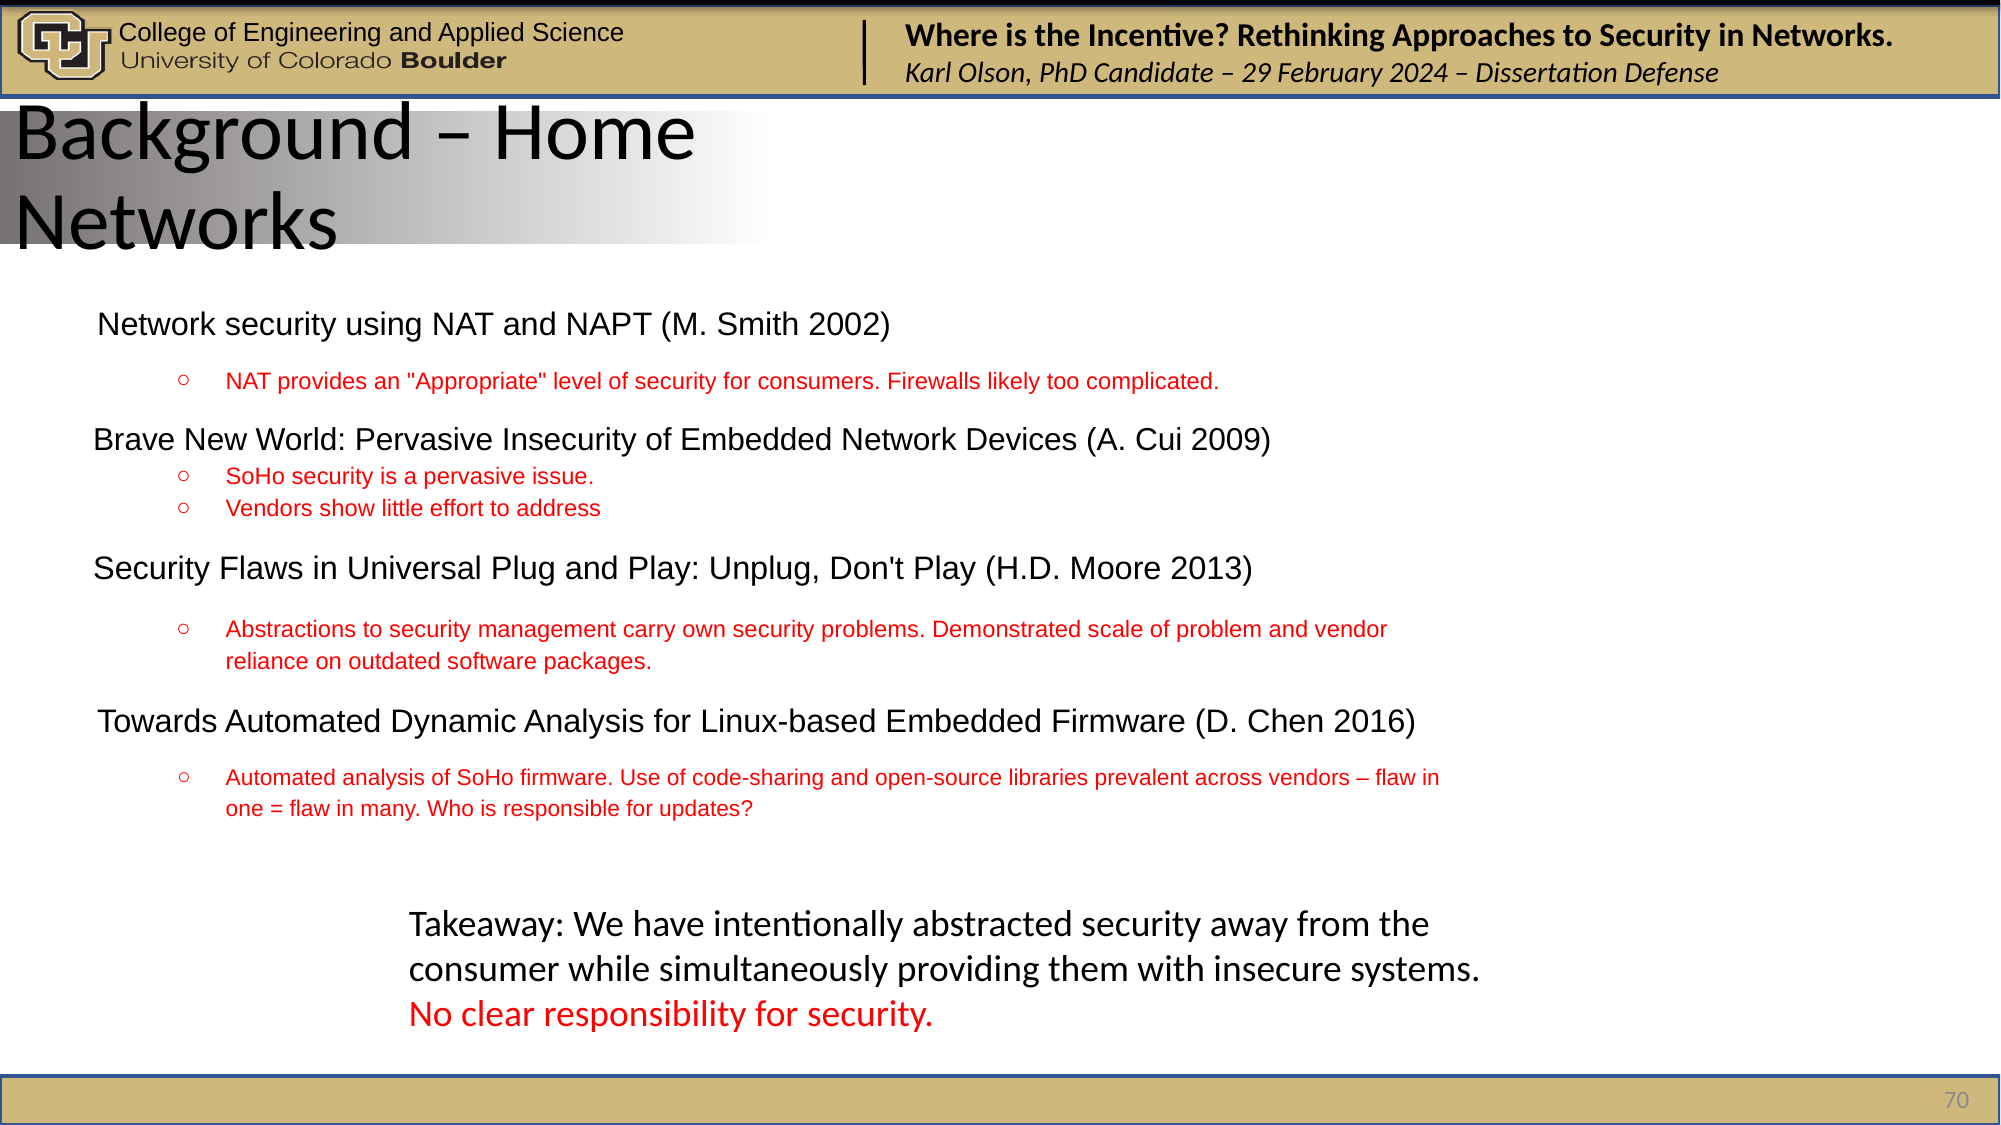

# Background – Home Networks
Network security using NAT and NAPT (M. Smith 2002)
NAT provides an "Appropriate" level of security for consumers. Firewalls likely too complicated.
Brave New World: Pervasive Insecurity of Embedded Network Devices (A. Cui 2009)
SoHo security is a pervasive issue.
Vendors show little effort to address
Security Flaws in Universal Plug and Play: Unplug, Don't Play (H.D. Moore 2013)
Abstractions to security management carry own security problems. Demonstrated scale of problem and vendor reliance on outdated software packages.
Towards Automated Dynamic Analysis for Linux-based Embedded Firmware (D. Chen 2016)
Automated analysis of SoHo firmware. Use of code-sharing and open-source libraries prevalent across vendors – flaw in one = flaw in many. Who is responsible for updates?
Takeaway: We have intentionally abstracted security away from the consumer while simultaneously providing them with insecure systems. No clear responsibility for security.